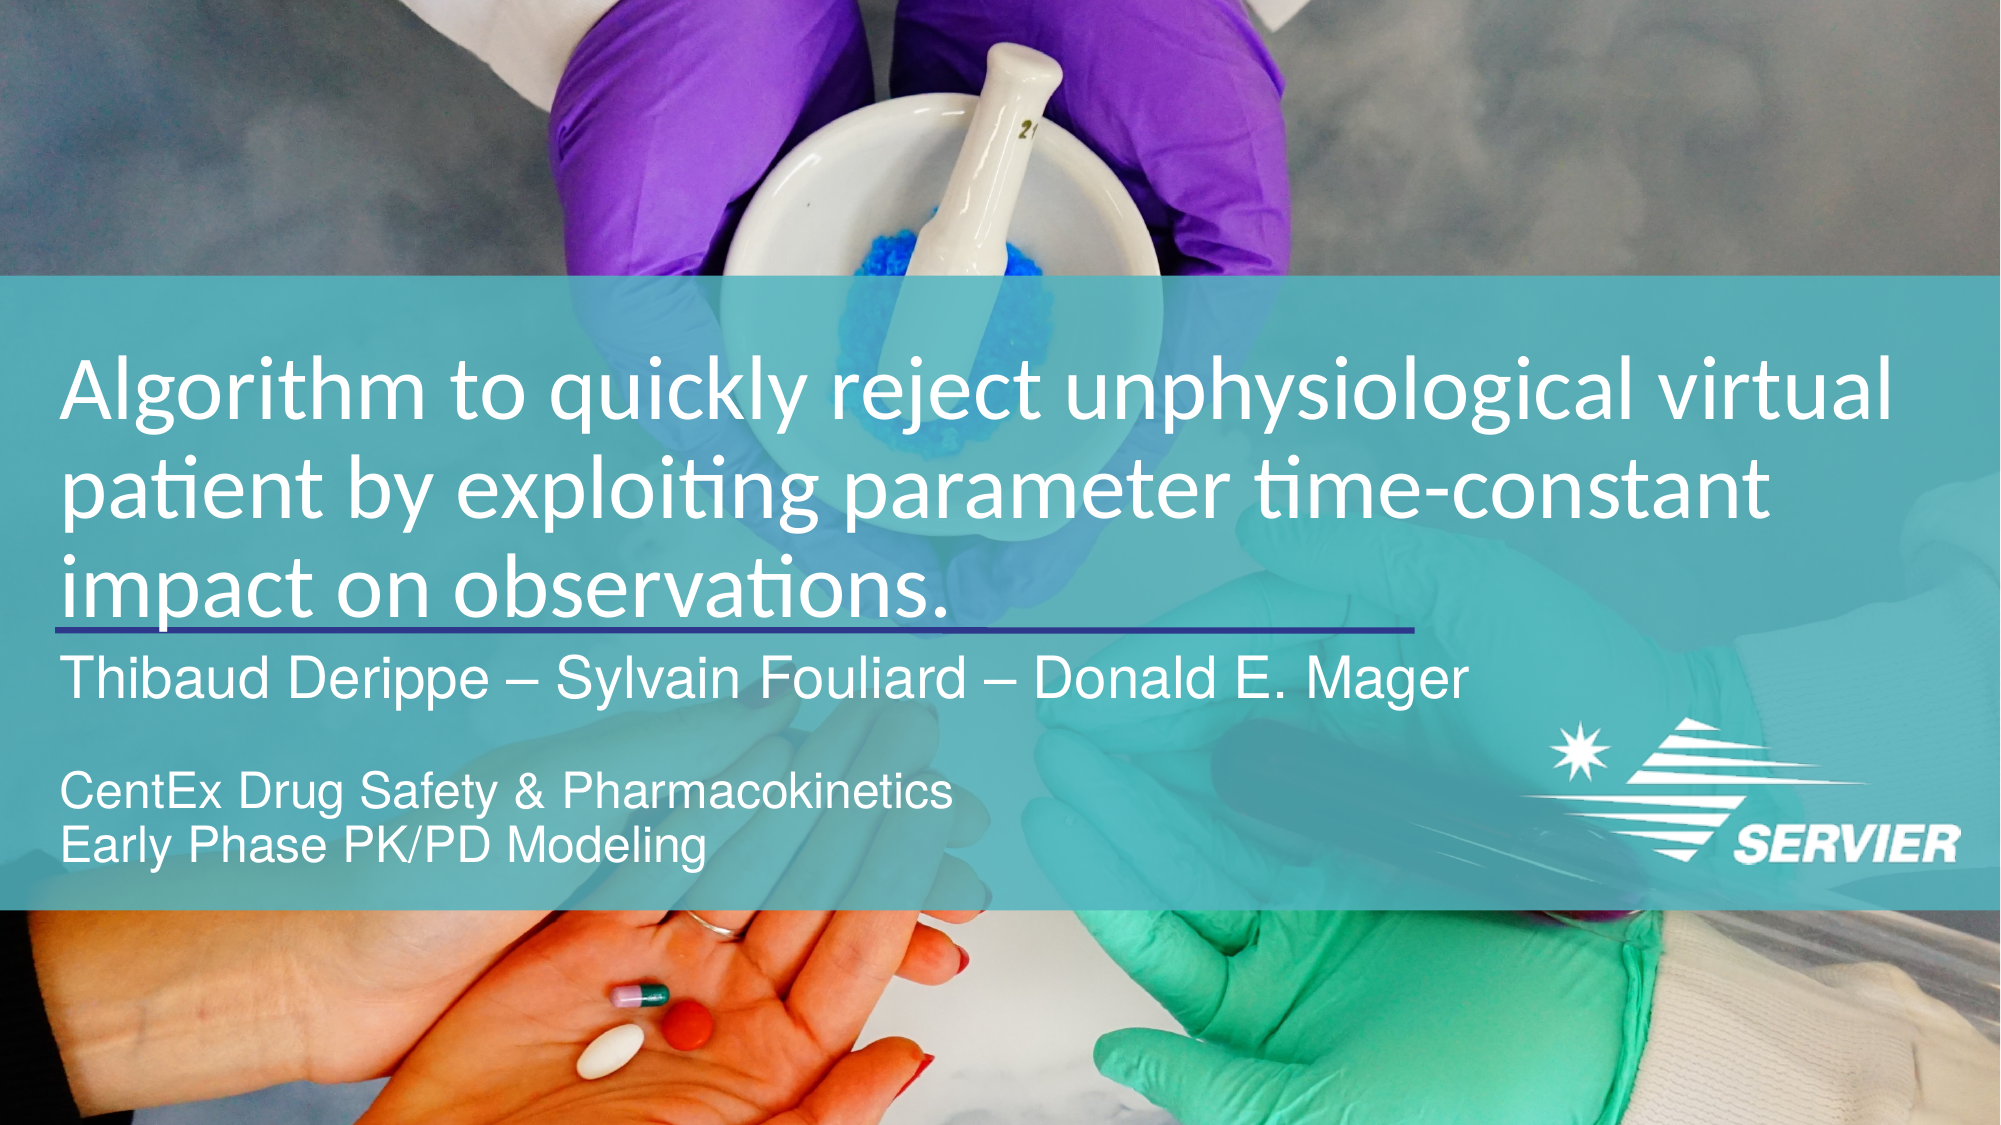

# Algorithm to quickly reject unphysiological virtual patient by exploiting parameter time-constant impact on observations.
Thibaud Derippe – Sylvain Fouliard – Donald E. Mager

CentEx Drug Safety & Pharmacokinetics
Early Phase PK/PD Modeling